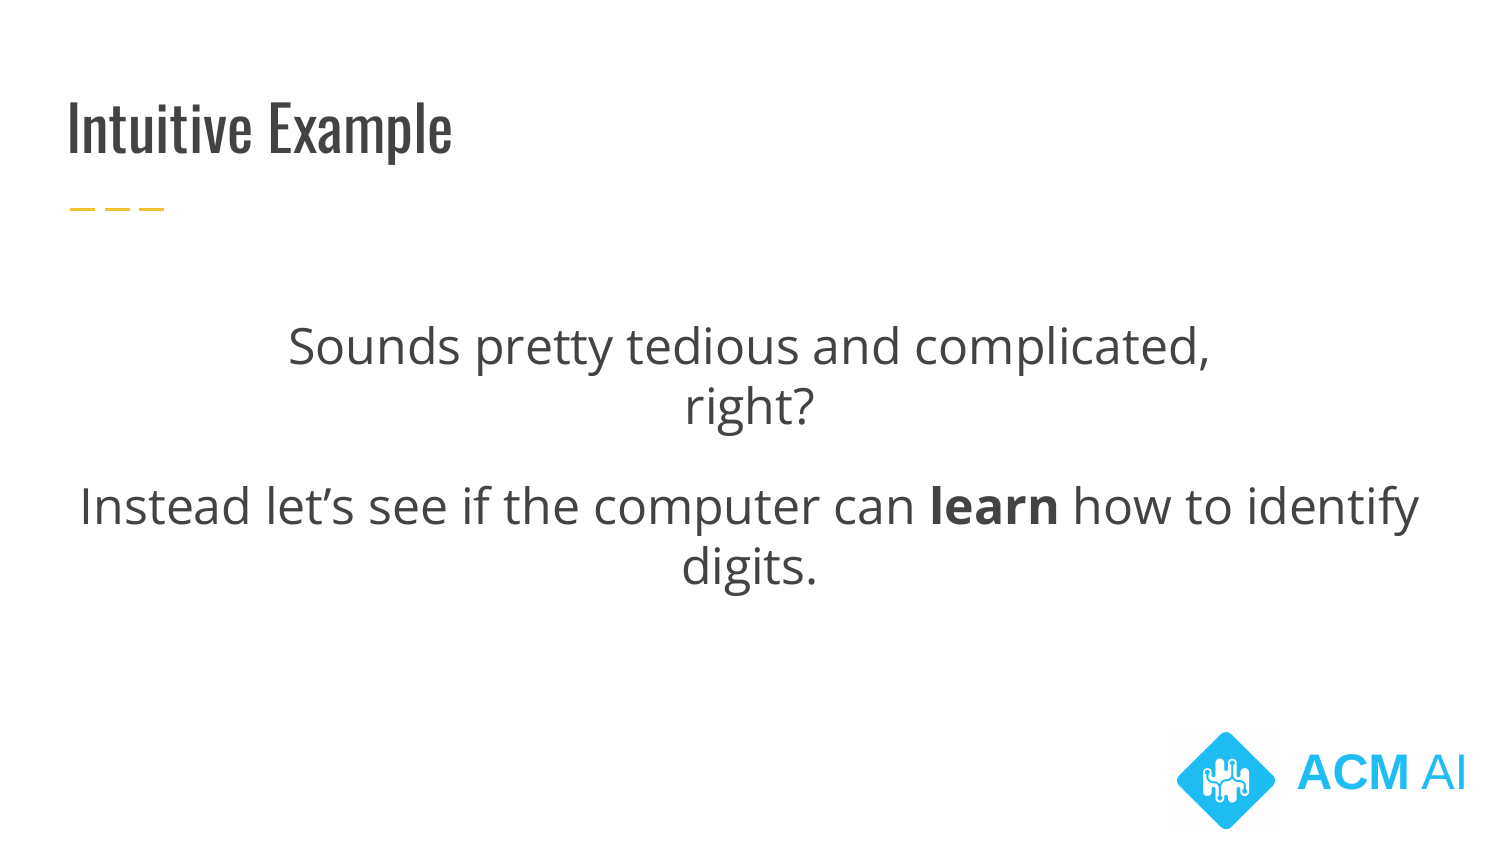

# Intuitive Example
Sounds pretty tedious and complicated, right?
Instead let’s see if the computer can learn how to identify digits.